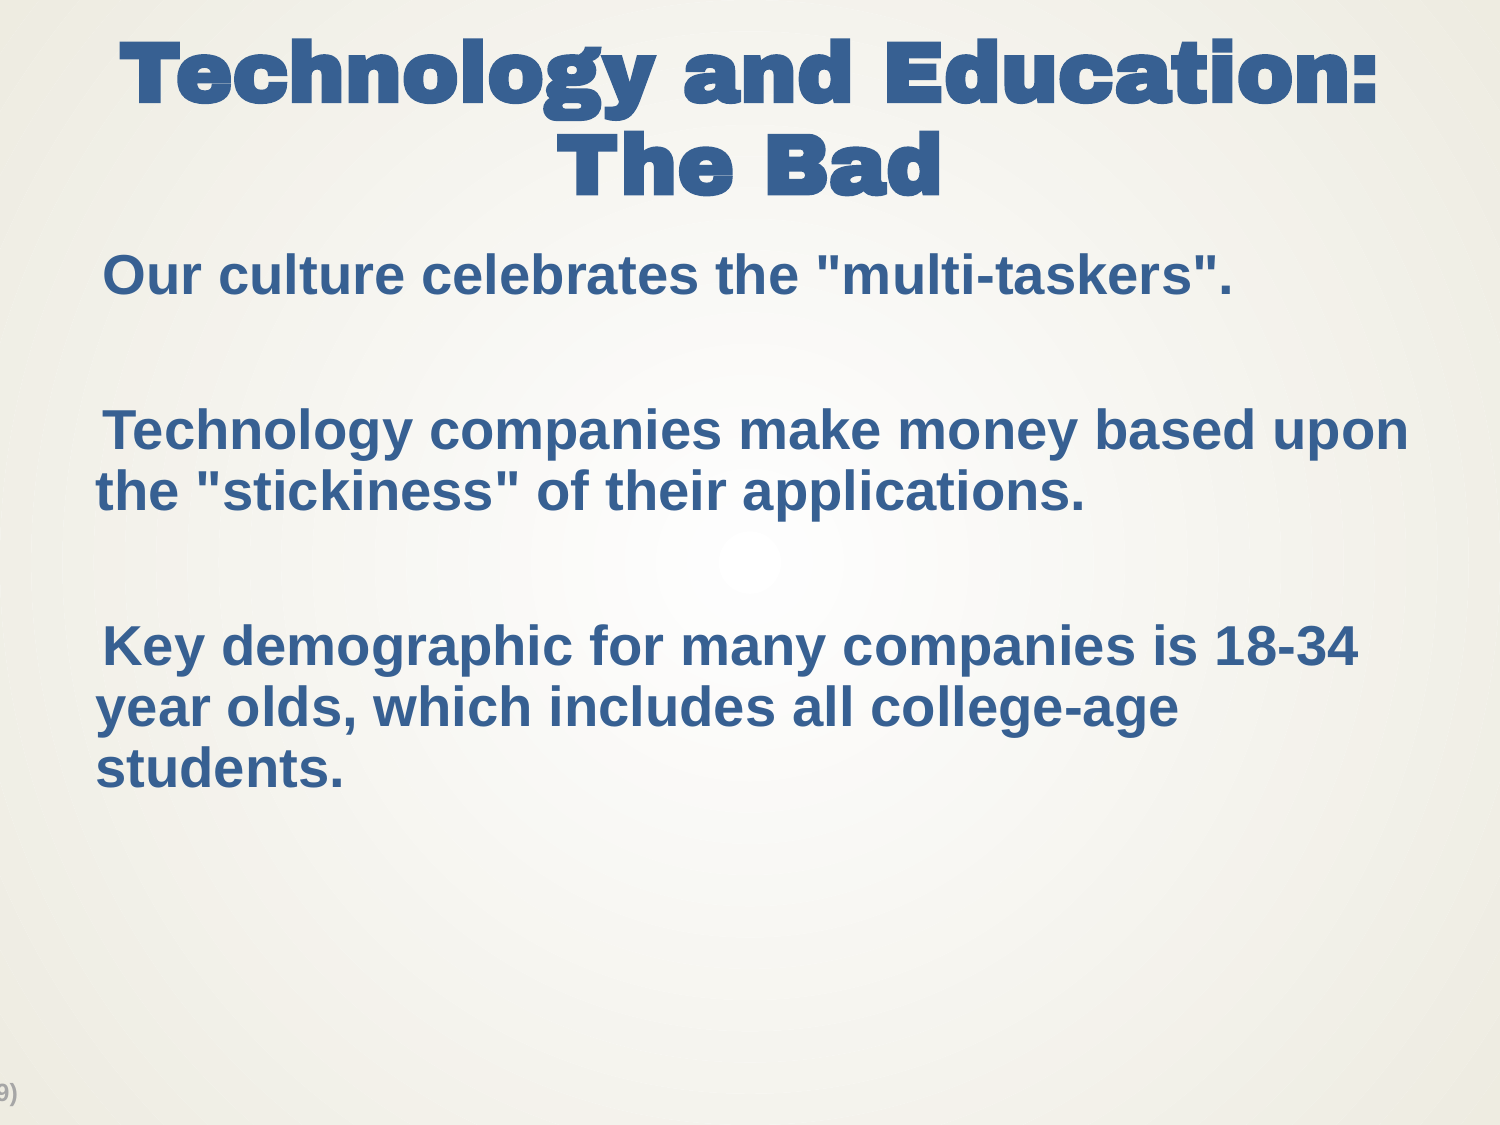

# Technology and Education: The Bad
Our culture celebrates the "multi-taskers".

Technology companies make money based upon the "stickiness" of their applications.

Key demographic for many companies is 18-34 year olds, which includes all college-age students.